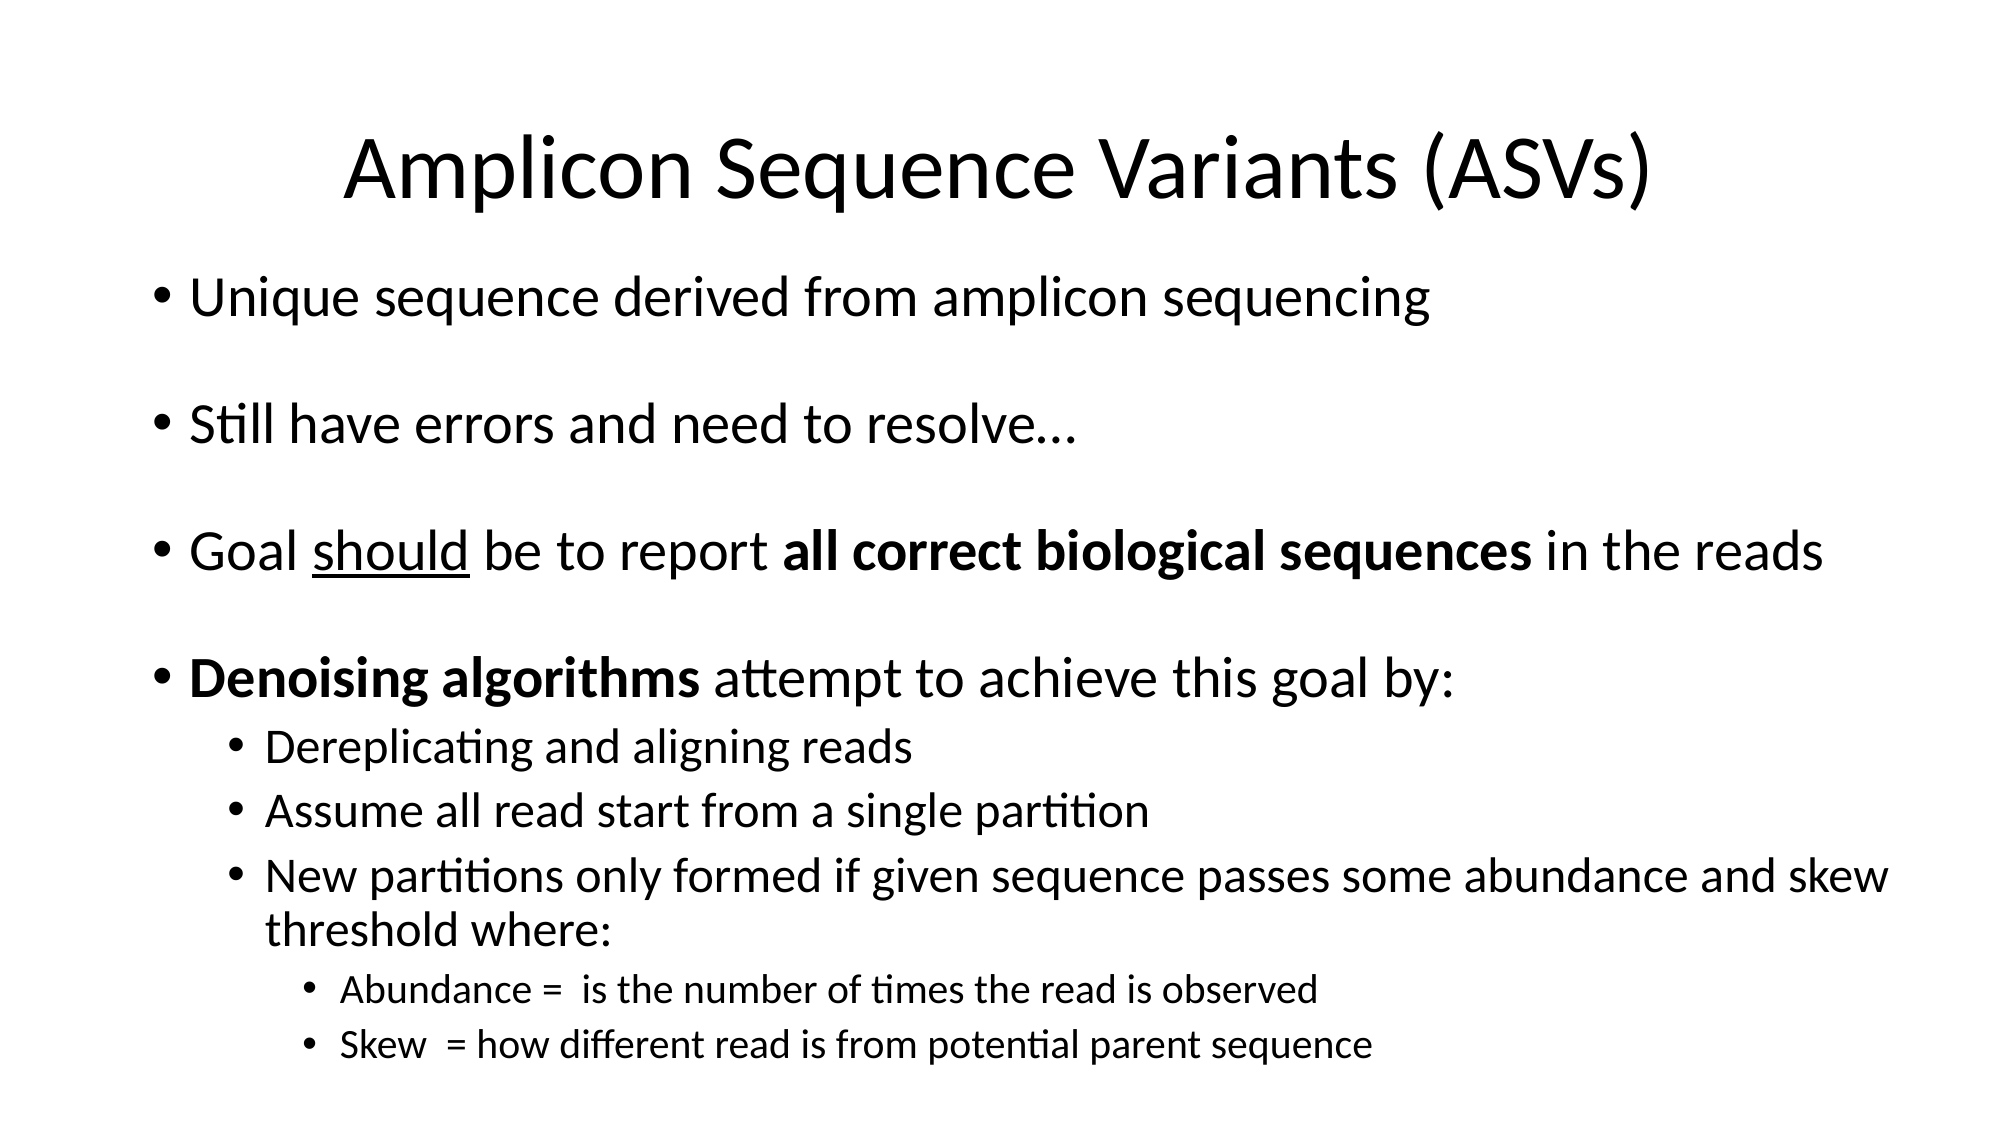

# Amplicon Sequence Variants (ASVs)
Unique sequence derived from amplicon sequencing

Still have errors and need to resolve…

Goal should be to report all correct biological sequences in the reads

Denoising algorithms attempt to achieve this goal by:
Dereplicating and aligning reads
Assume all read start from a single partition
New partitions only formed if given sequence passes some abundance and skew threshold where:
Abundance =  is the number of times the read is observed
Skew  = how different read is from potential parent sequence